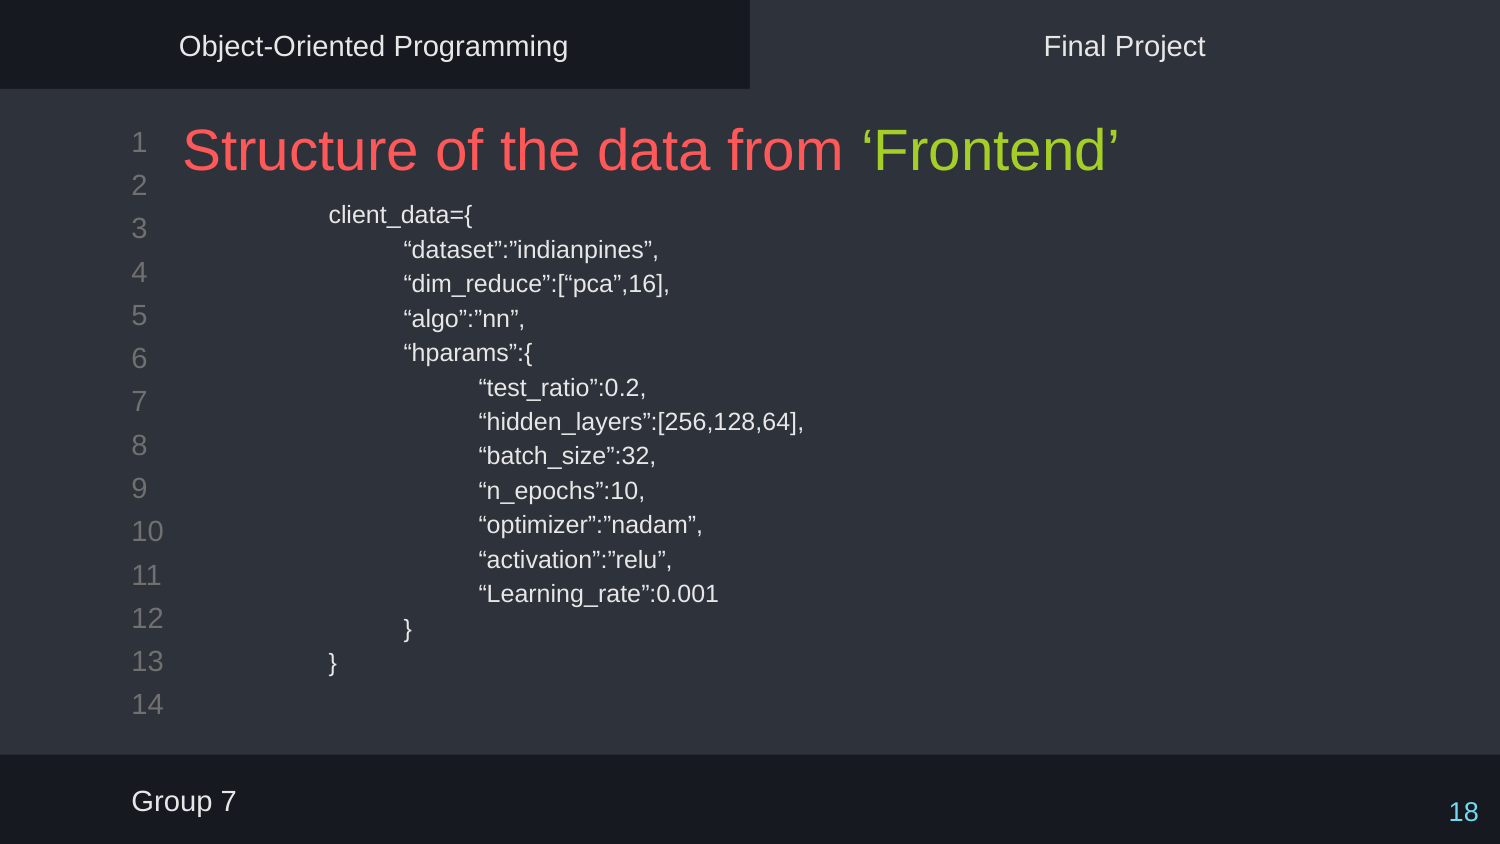

Object-Oriented Programming
Final Project
# Structure of the data from ‘Frontend’
client_data={
“dataset”:”indianpines”,
“dim_reduce”:[“pca”,16],
“algo”:”nn”,
“hparams”:{
“test_ratio”:0.2,
“hidden_layers”:[256,128,64],
“batch_size”:32,
“n_epochs”:10,
“optimizer”:”nadam”,
“activation”:”relu”,
“Learning_rate”:0.001
}
}
Group 7
18